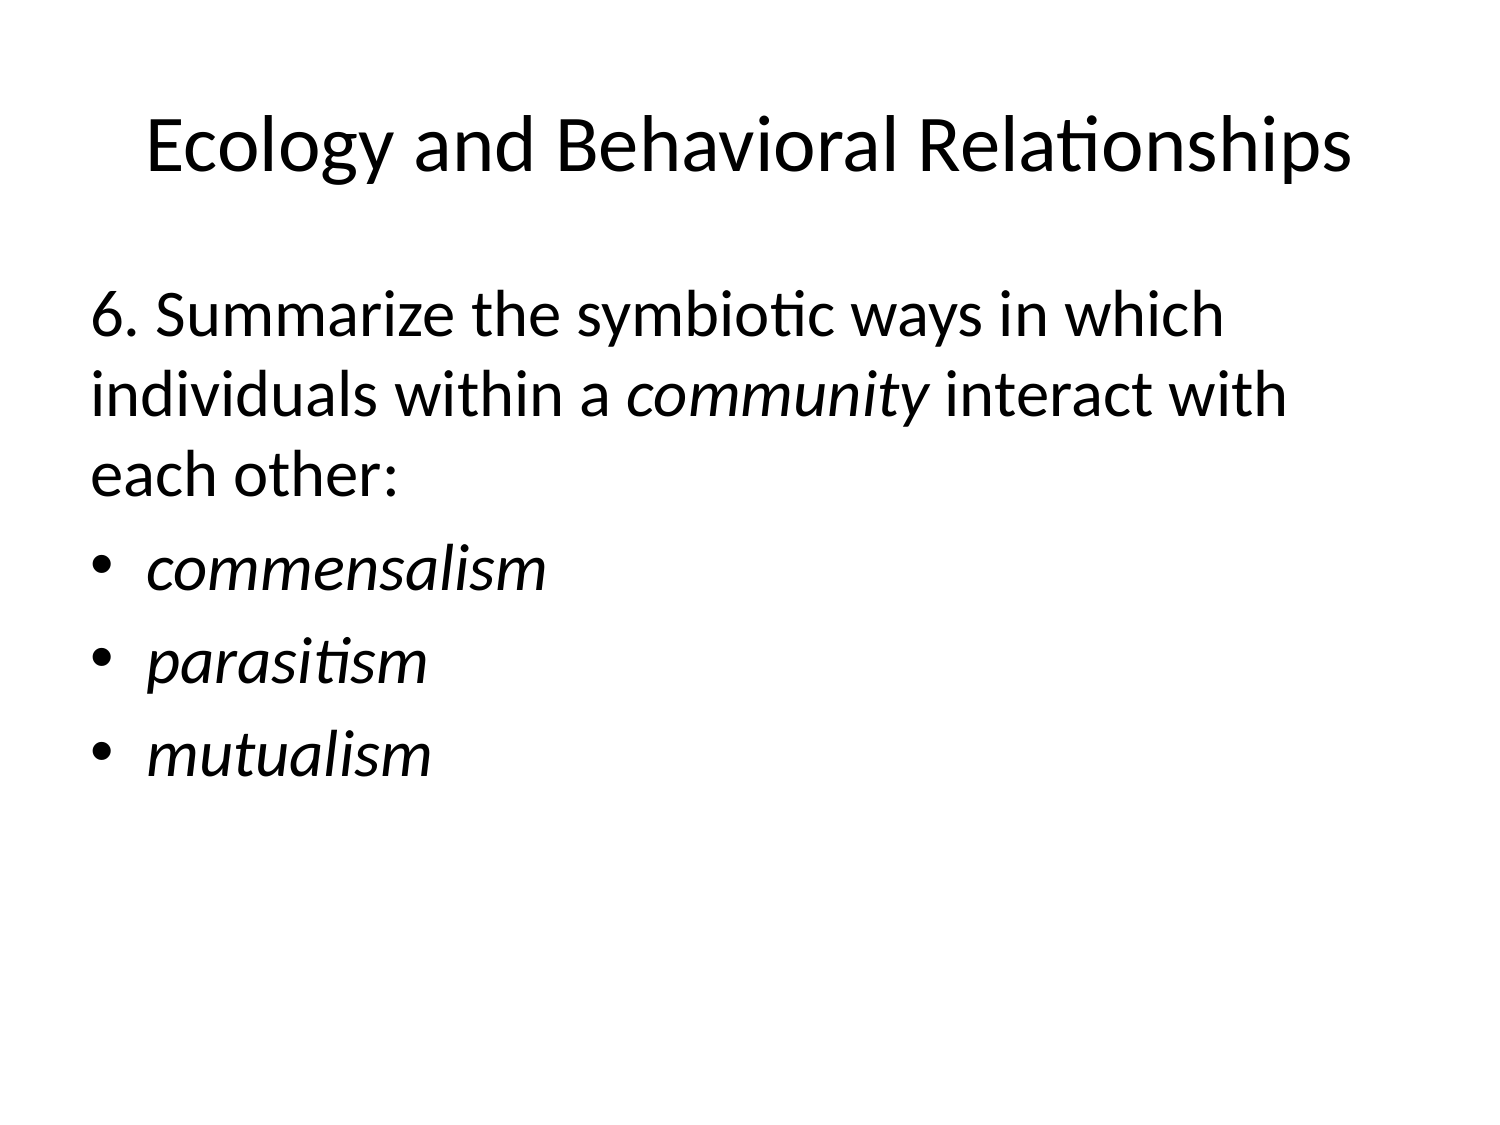

# Ecology and Behavioral Relationships
6. Summarize the symbiotic ways in which individuals within a community interact with each other:
commensalism
parasitism
mutualism